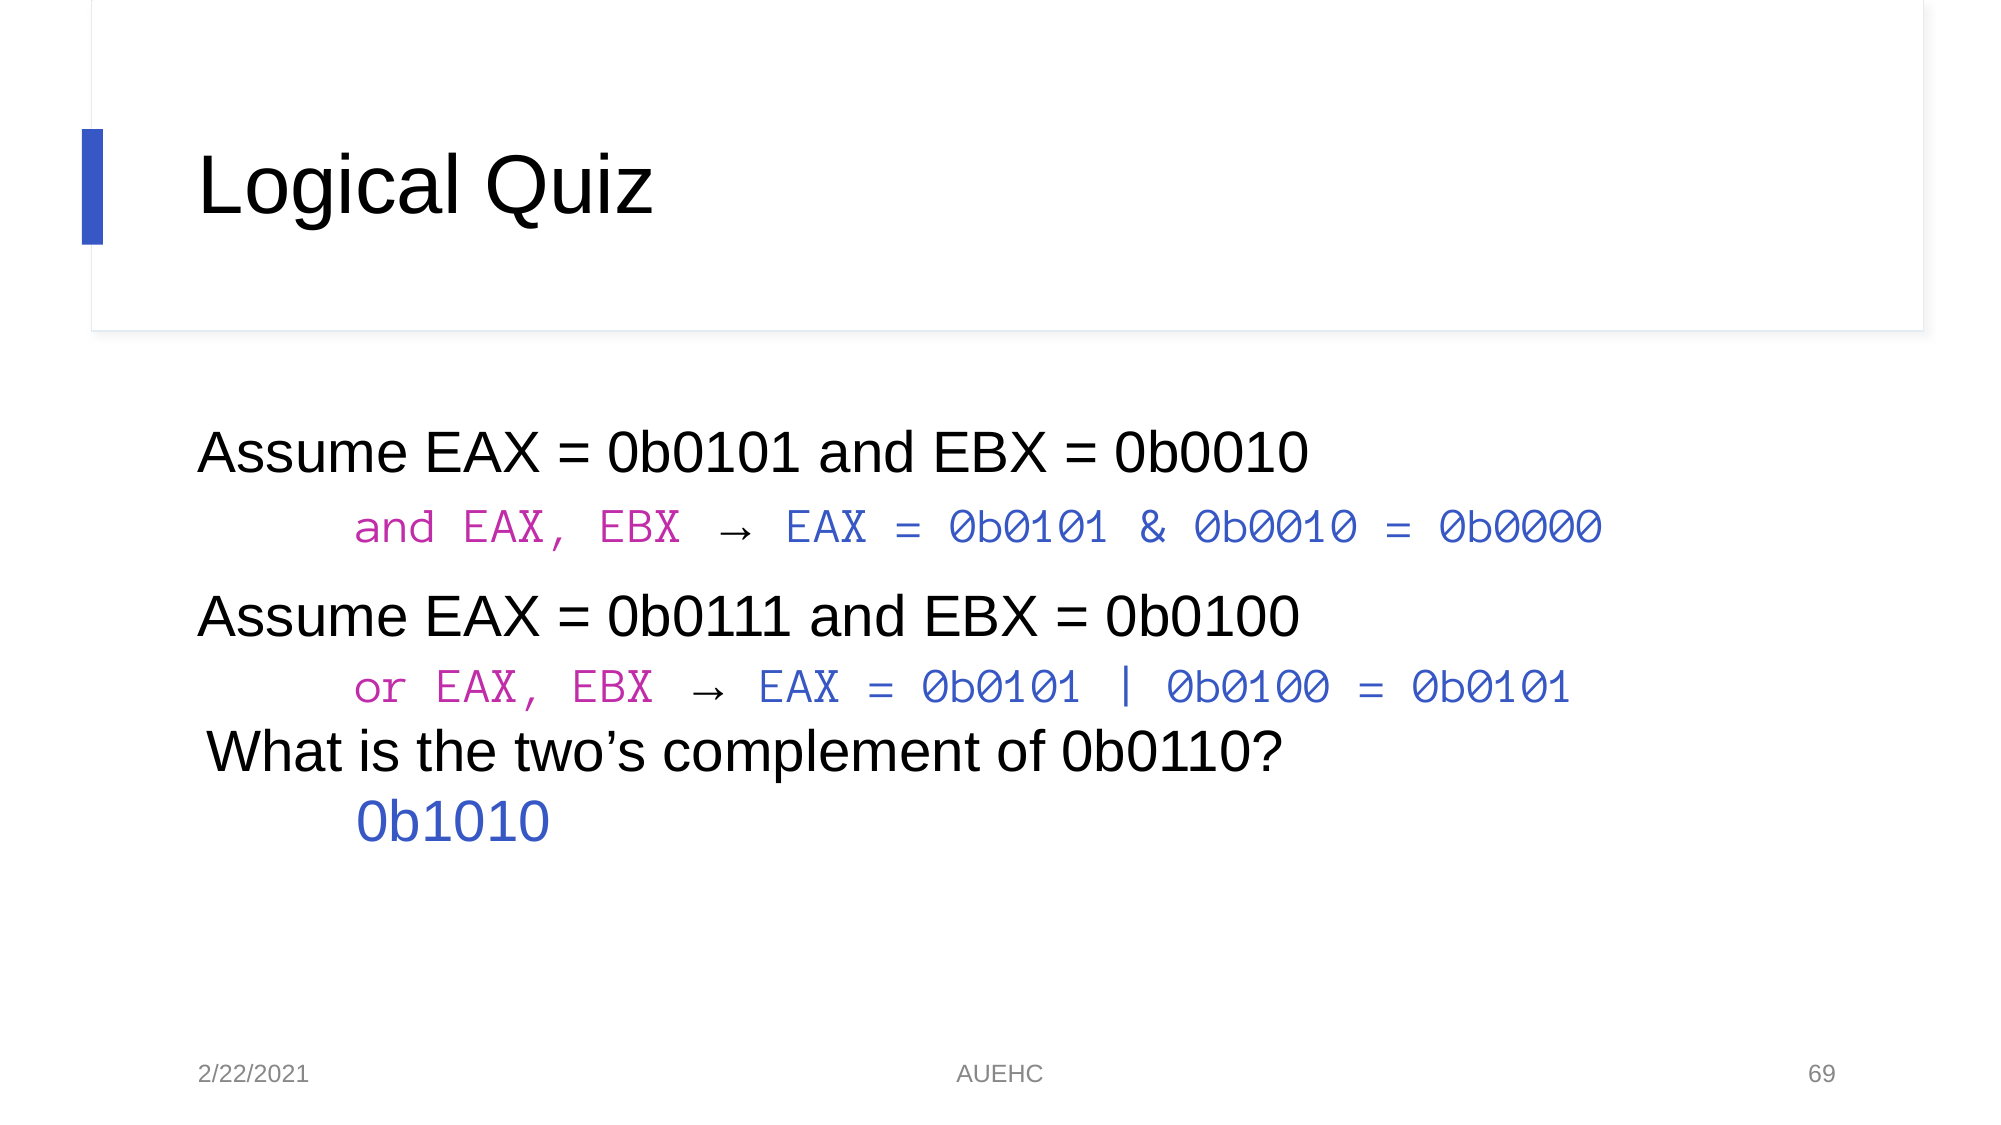

# Logical Quiz
Assume EAX = 0b0101 and EBX = 0b0010
	and EAX, EBX → EAX = 0b0101 & 0b0010 = 0b0000

Assume EAX = 0b0111 and EBX = 0b0100
	or EAX, EBX → EAX = 0b0101 | 0b0100 = 0b0101
What is the two’s complement of 0b0110?
	0b1010

2/22/2021
AUEHC
69